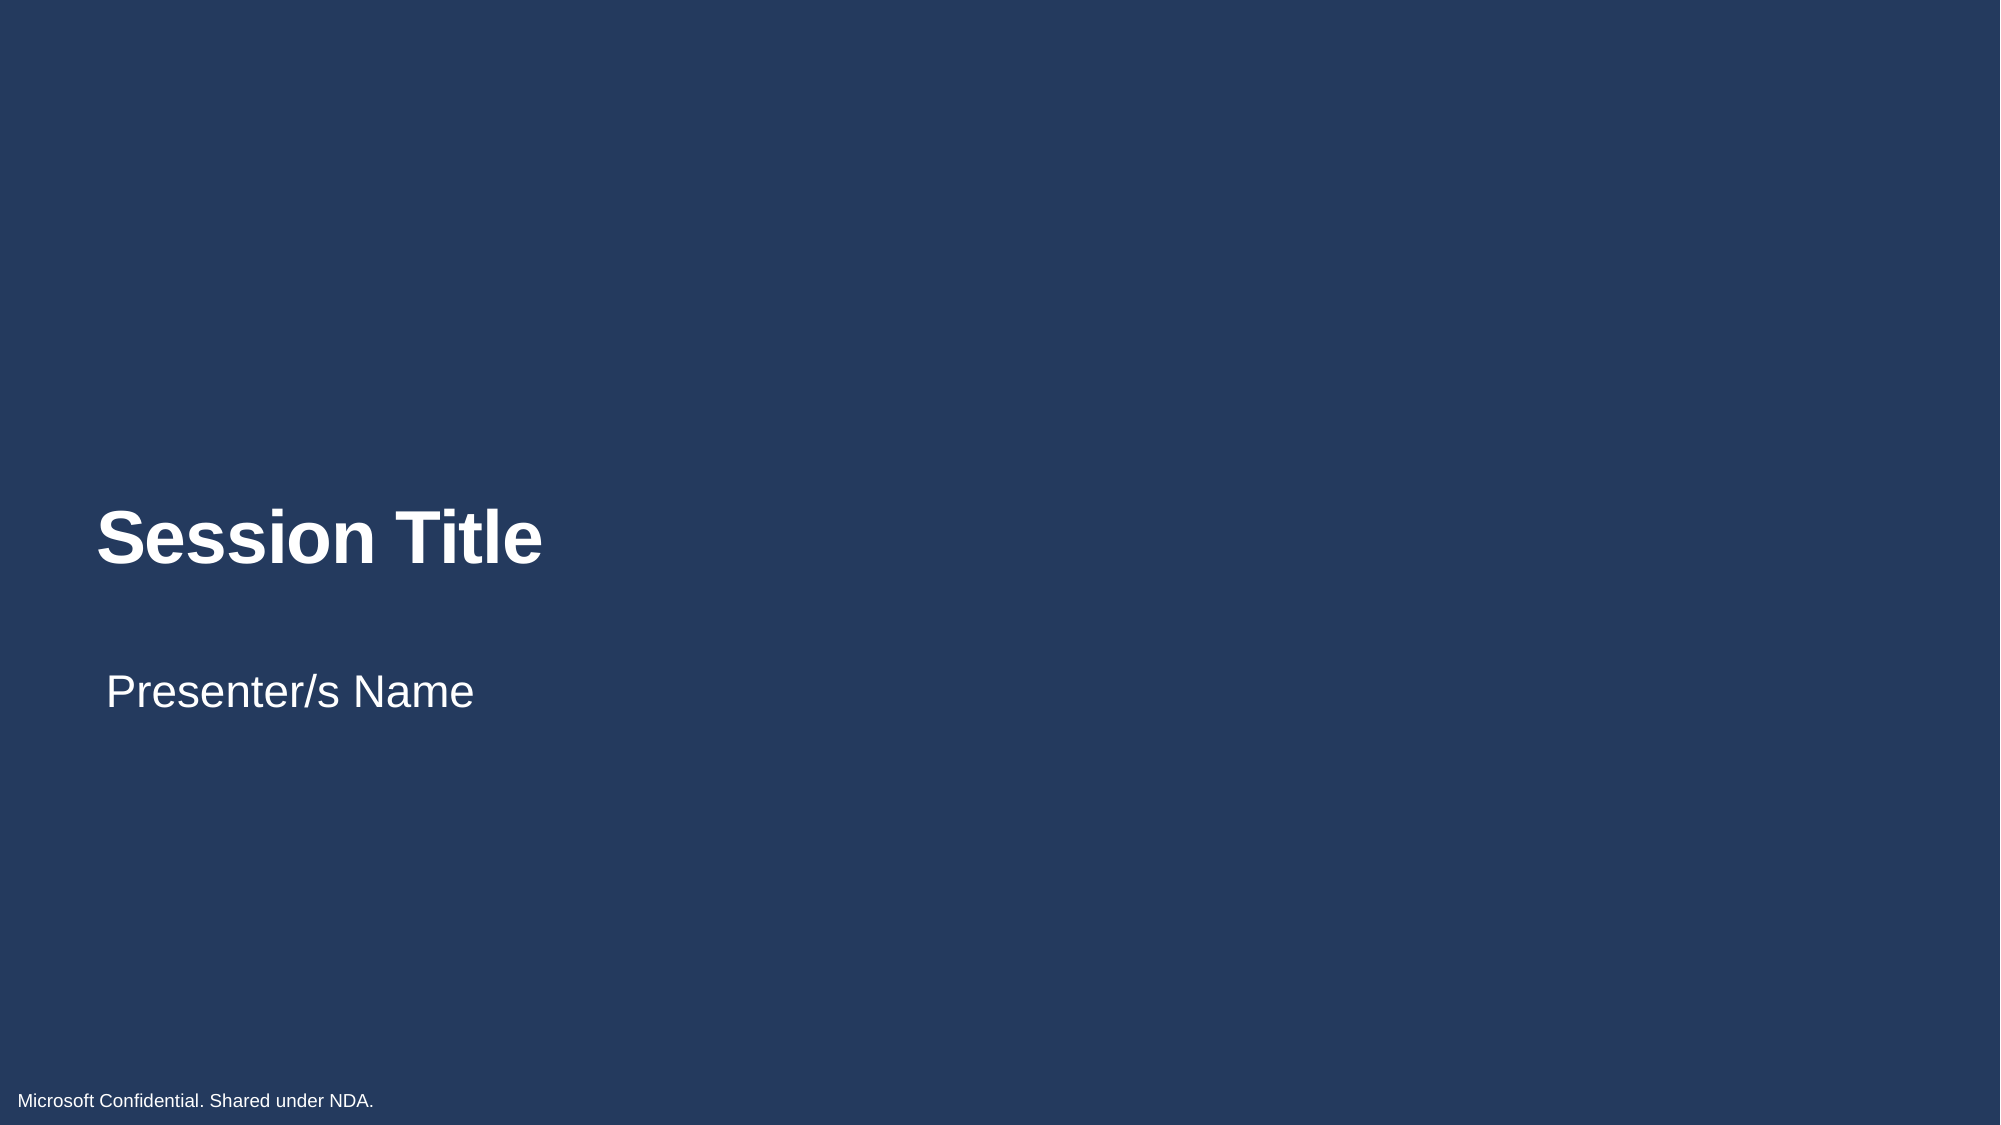

# Session Title
Presenter/s Name
Microsoft Confidential. Shared under NDA.